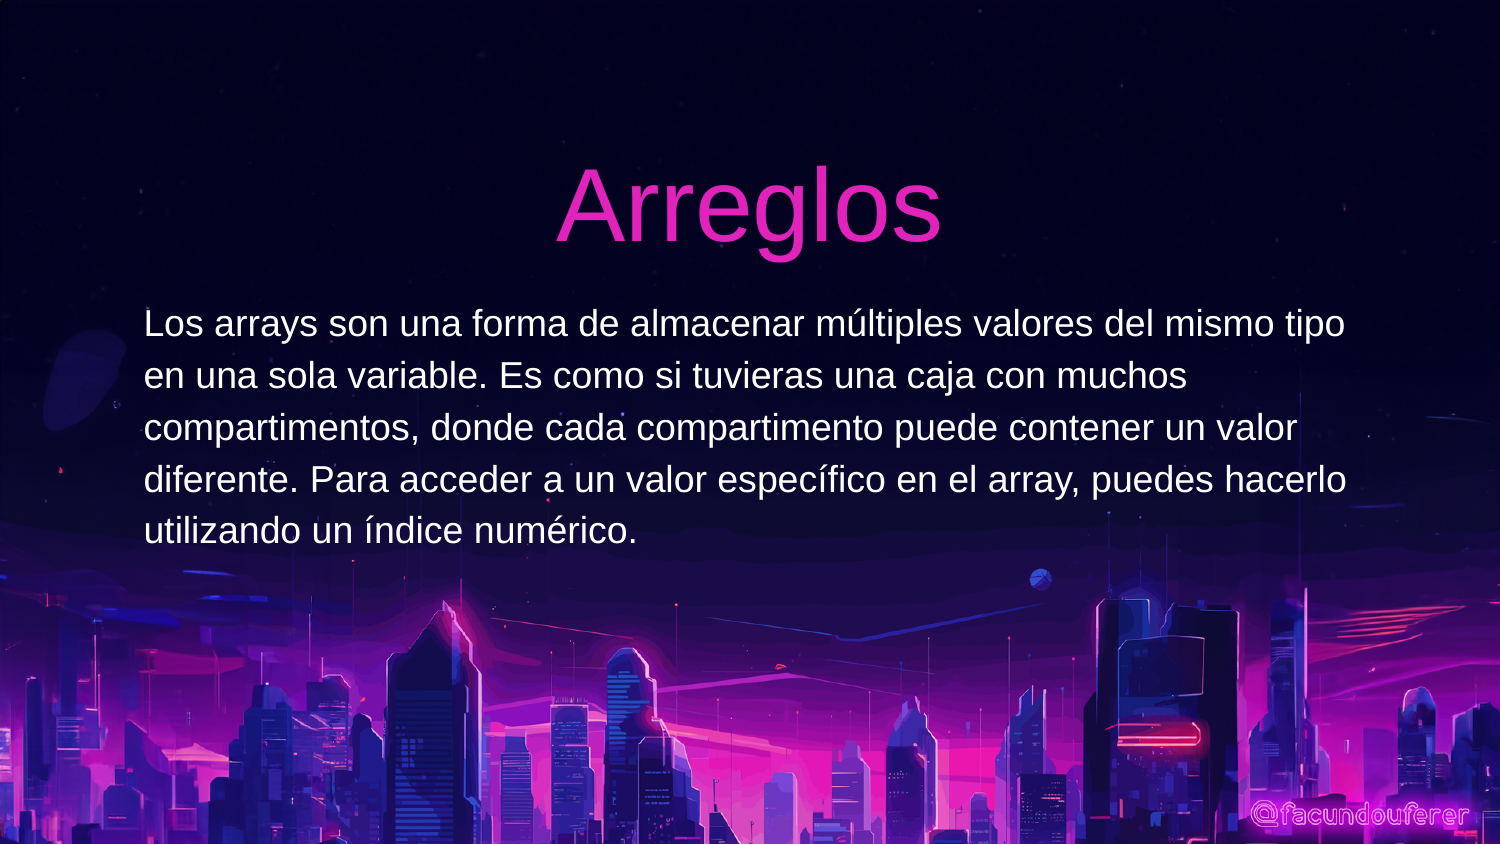

# Arreglos
Los arrays son una forma de almacenar múltiples valores del mismo tipo en una sola variable. Es como si tuvieras una caja con muchos compartimentos, donde cada compartimento puede contener un valor diferente. Para acceder a un valor específico en el array, puedes hacerlo utilizando un índice numérico.